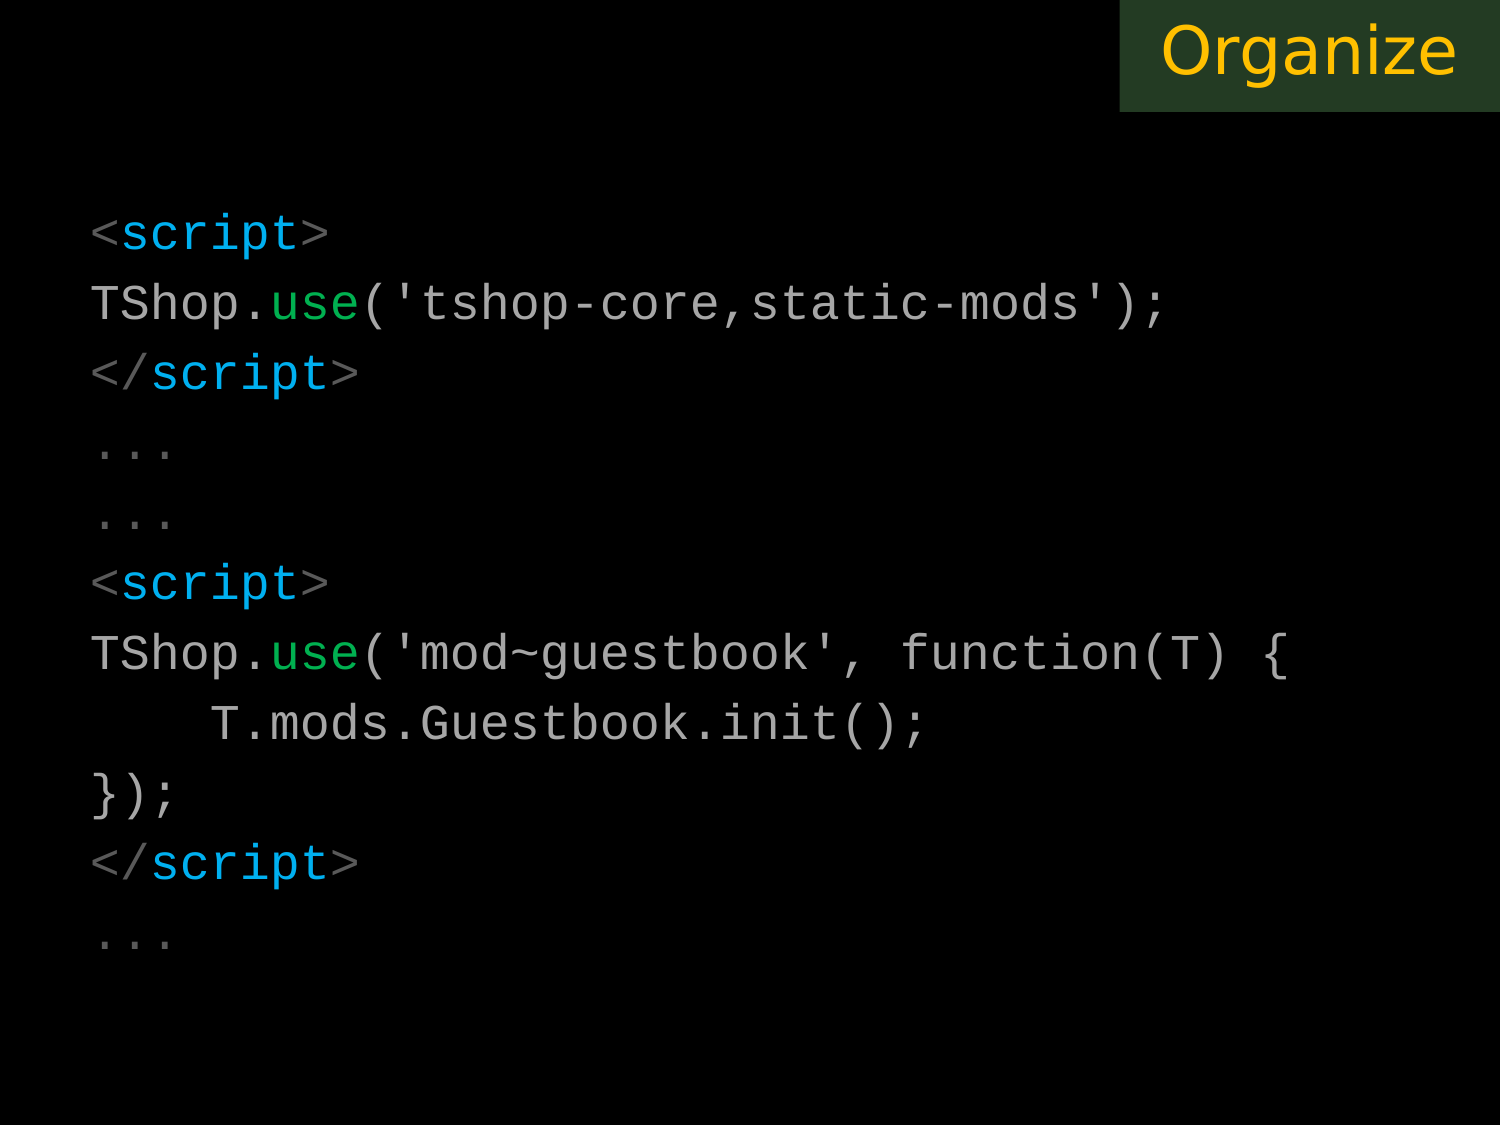

Organize
<script>
TShop.use('tshop-core,static-mods');
</script>
...
...
<script>
TShop.use('mod~guestbook', function(T) {
    T.mods.Guestbook.init();
});
</script>
...